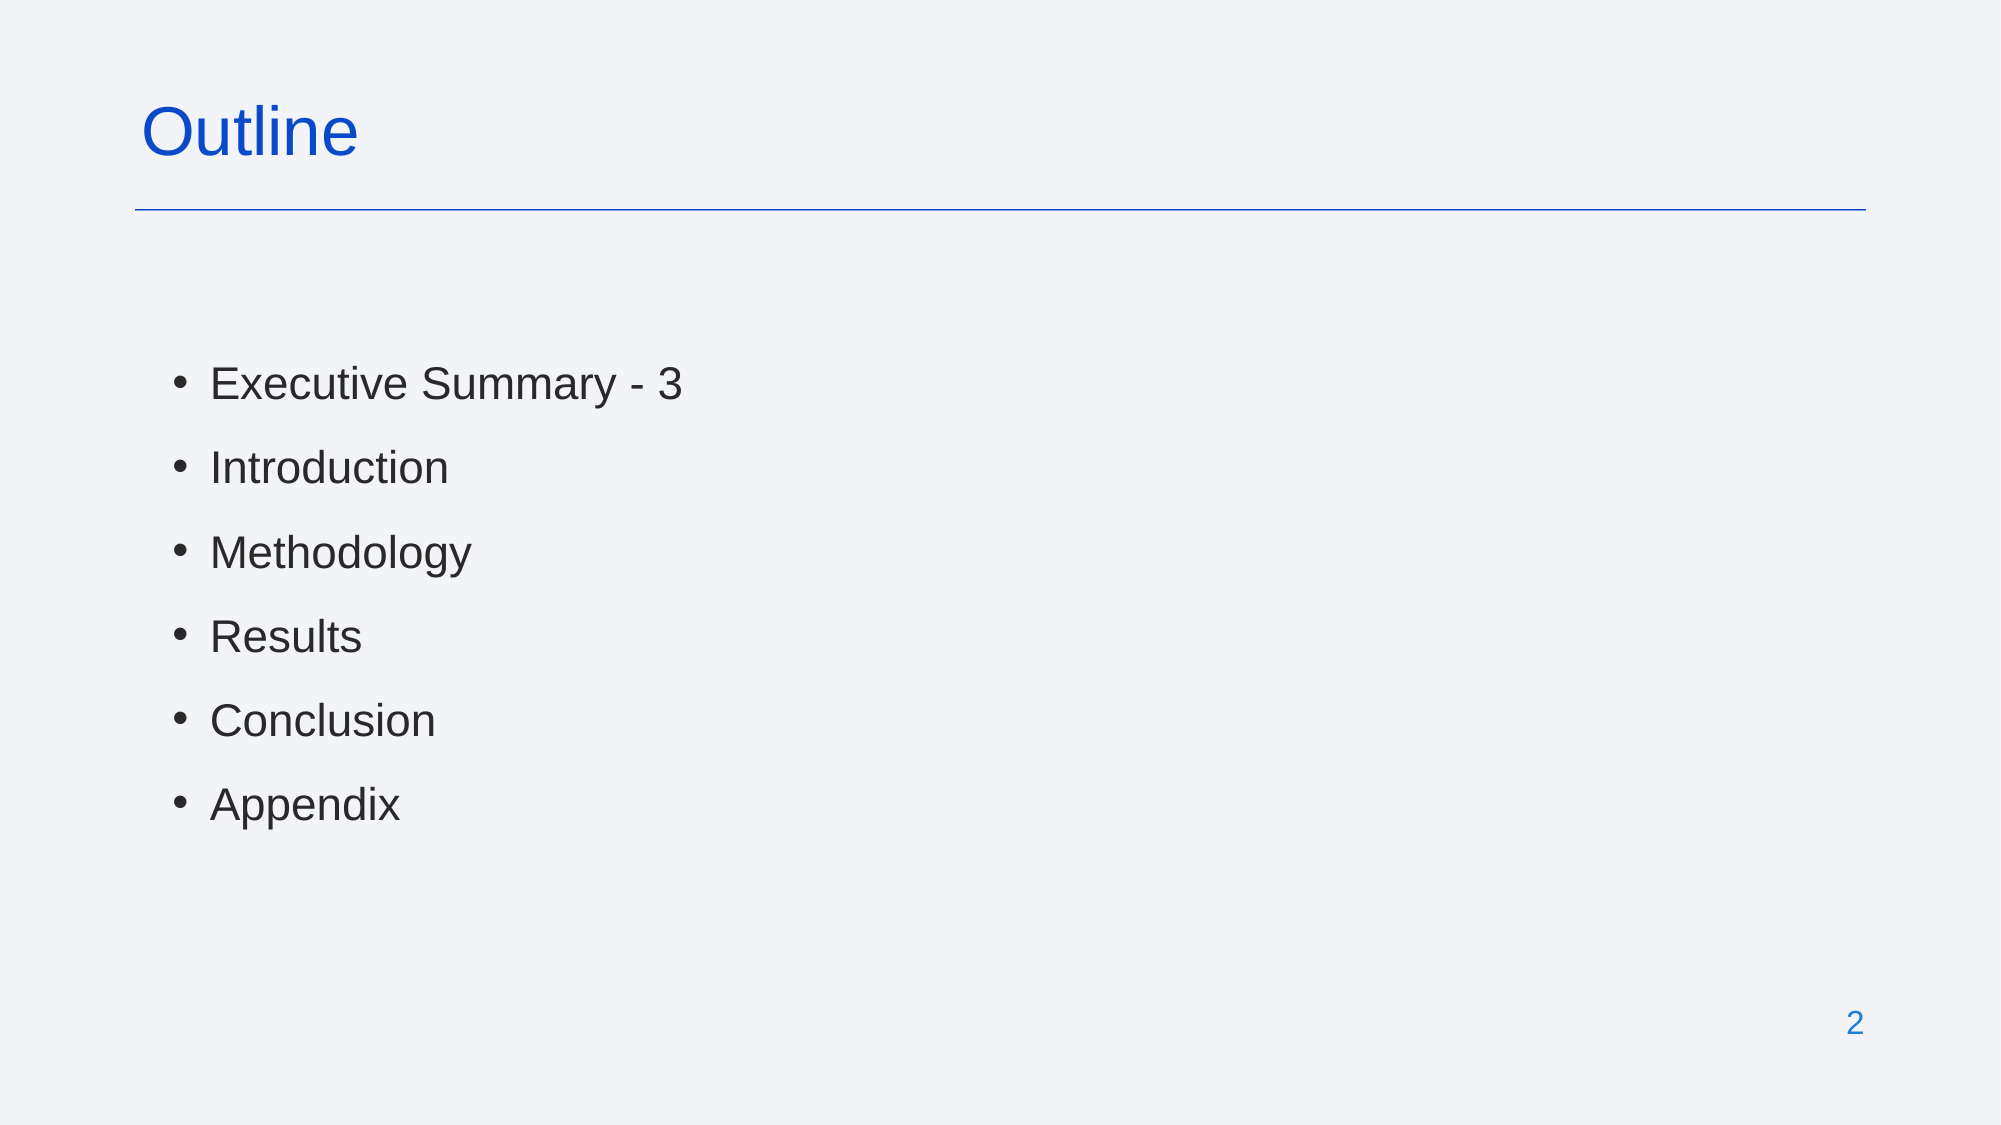

Outline
Executive Summary - 3
Introduction
Methodology
Results
Conclusion
Appendix
2